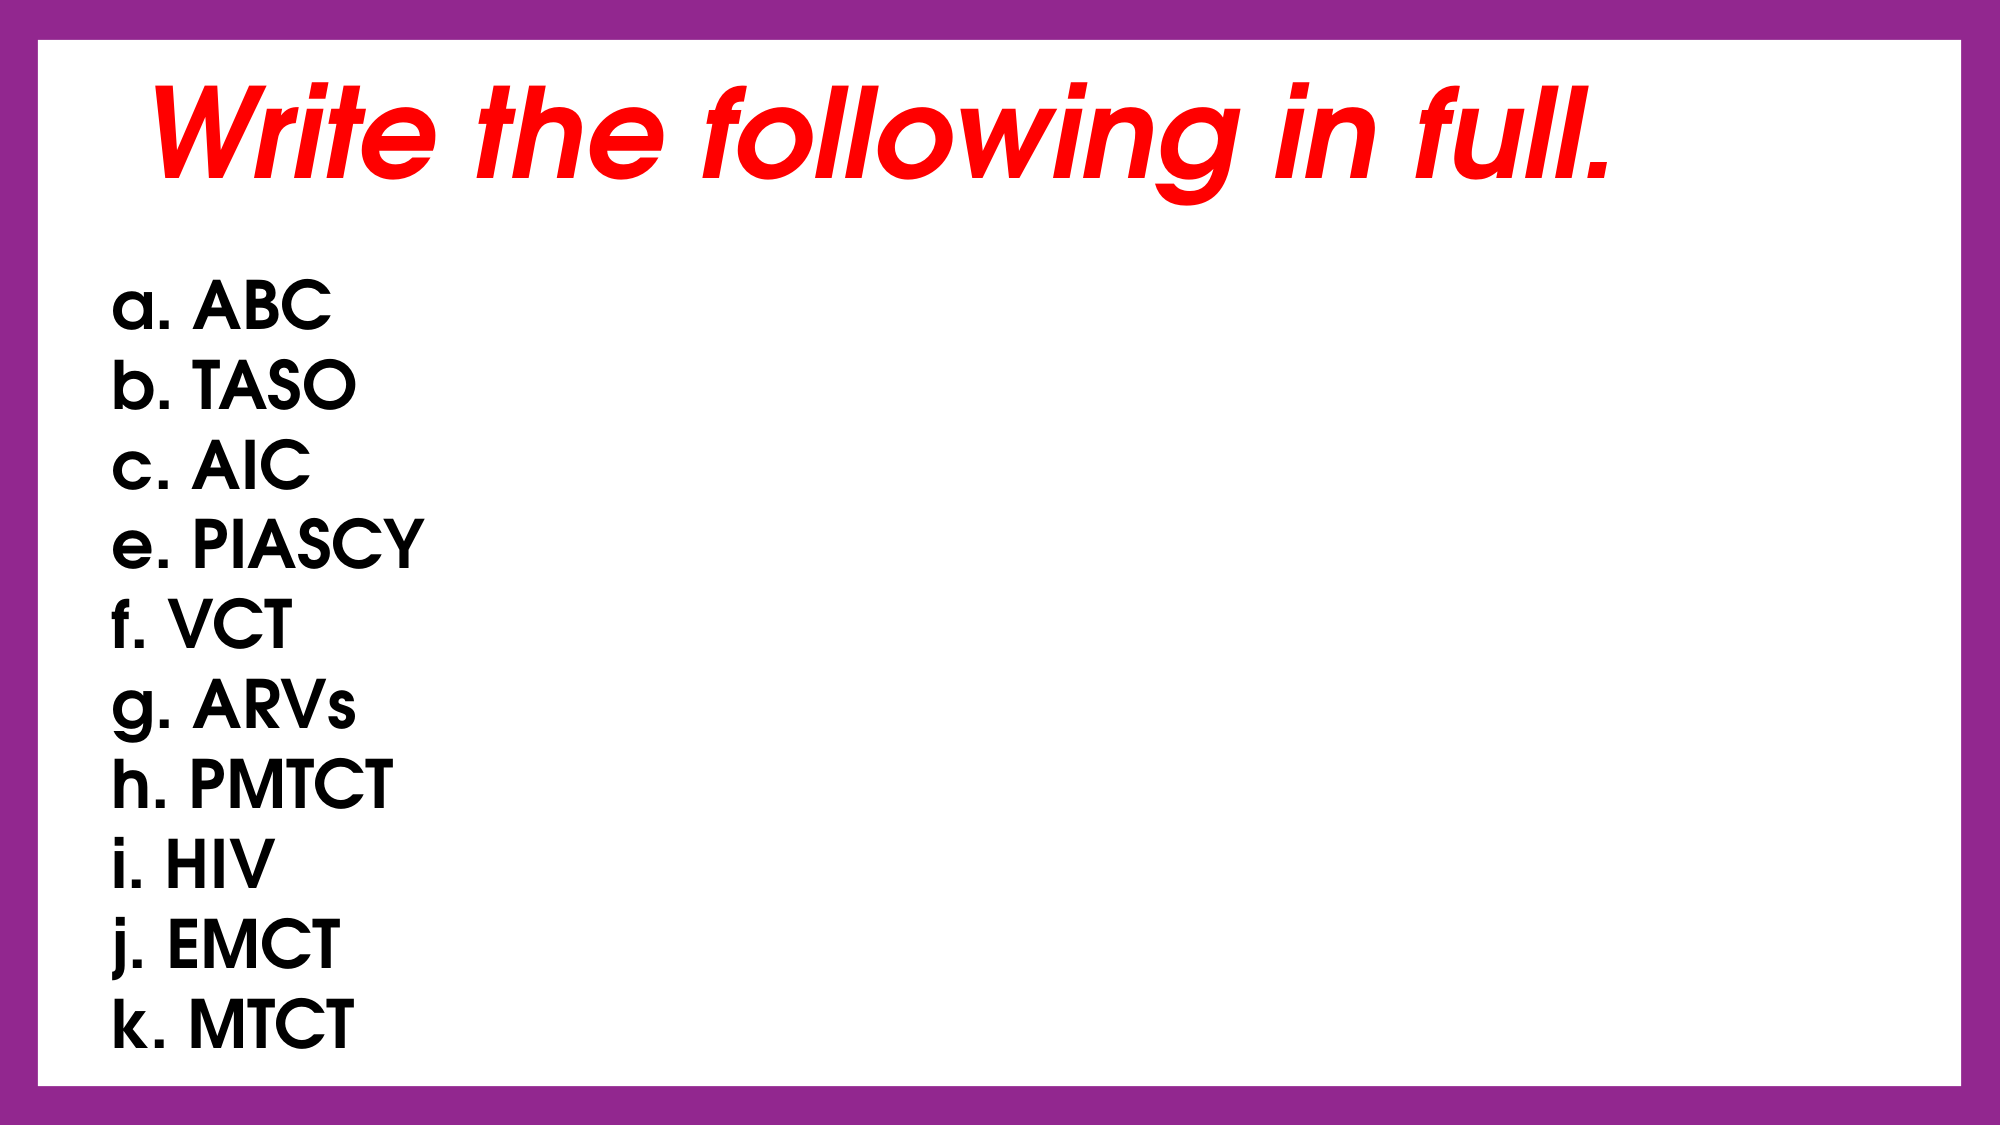

# Write the following in full.
a. ABC
b. TASO
c. AIC
e. PIASCY
f. VCT
g. ARVs
h. PMTCT
i. HIV
j. EMCT
k. MTCT